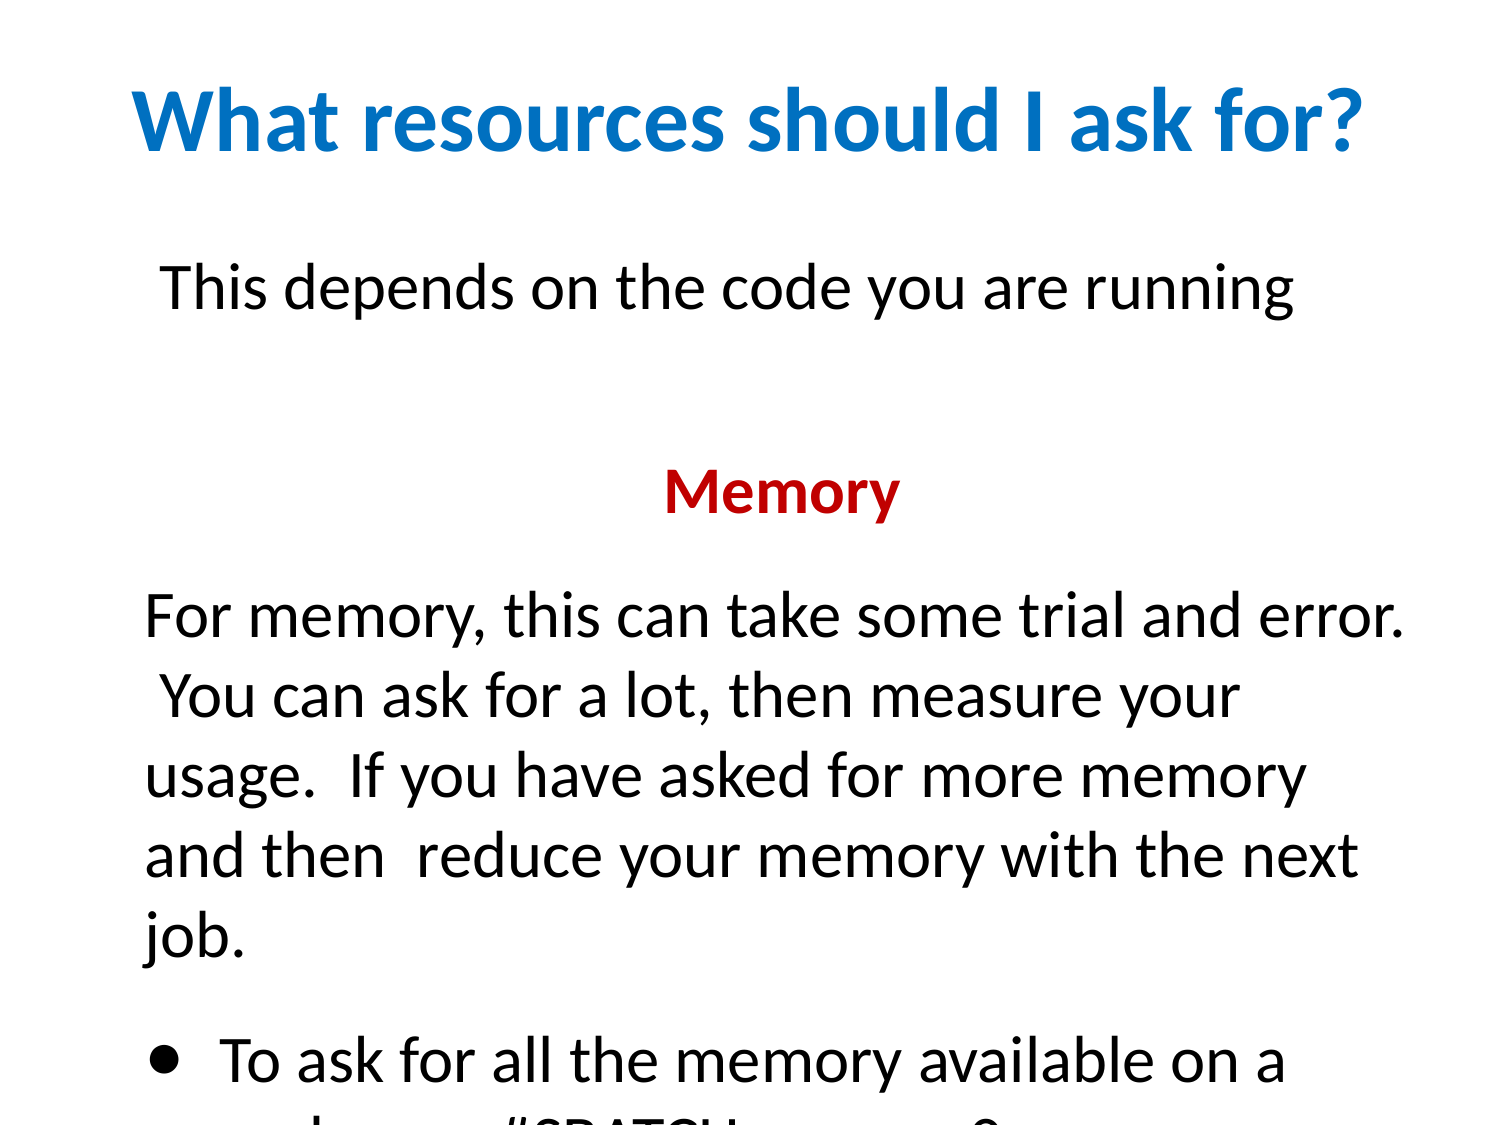

What resources should I ask for?
 This depends on the code you are running

Memory
For memory, this can take some trial and error.  You can ask for a lot, then measure your usage.  If you have asked for more memory and then  reduce your memory with the next job.
To ask for all the memory available on a node, use #SBATCH --mem=0